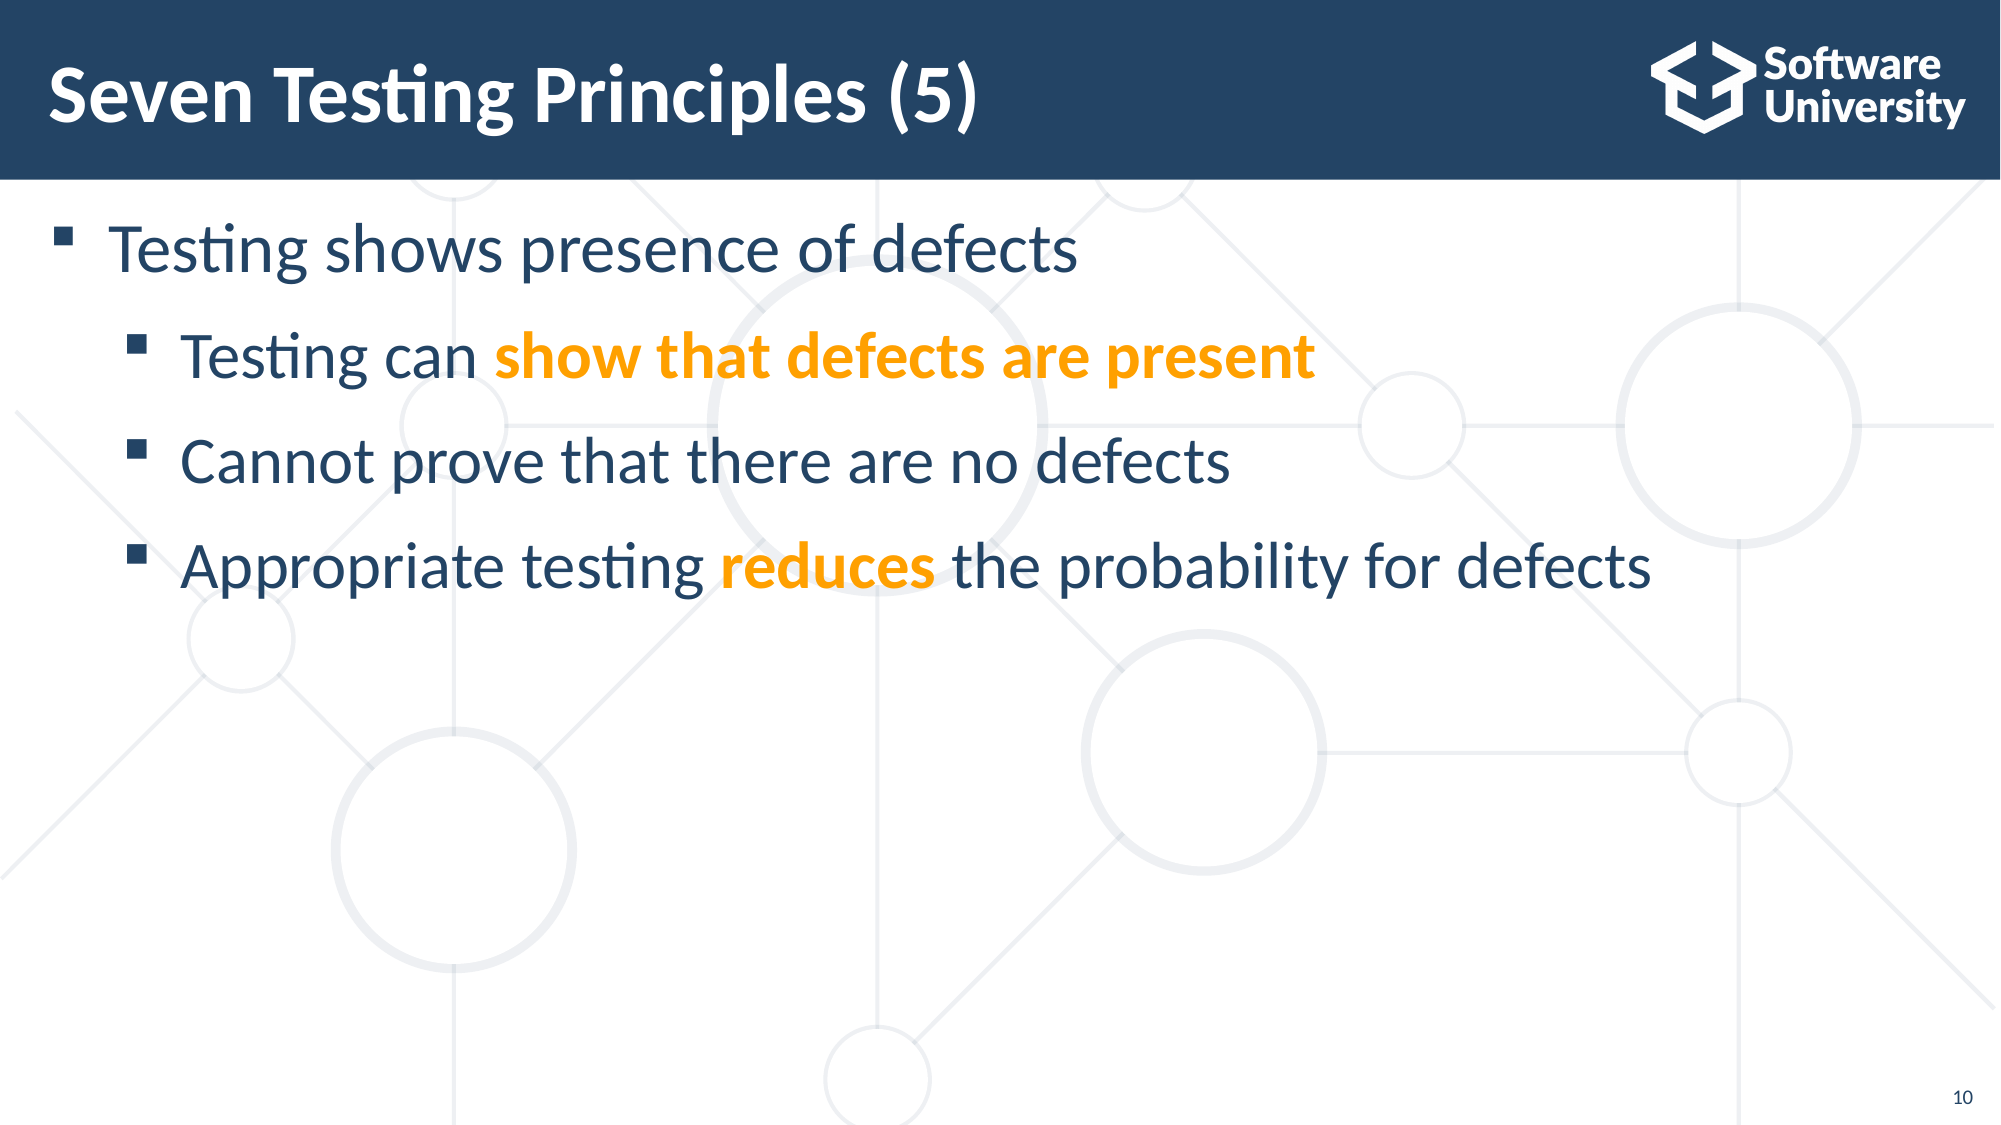

# Seven Testing Principles (5)
Testing shows presence of defects
Testing can show that defects are present
Cannot prove that there are no defects
Appropriate testing reduces the probability for defects

10